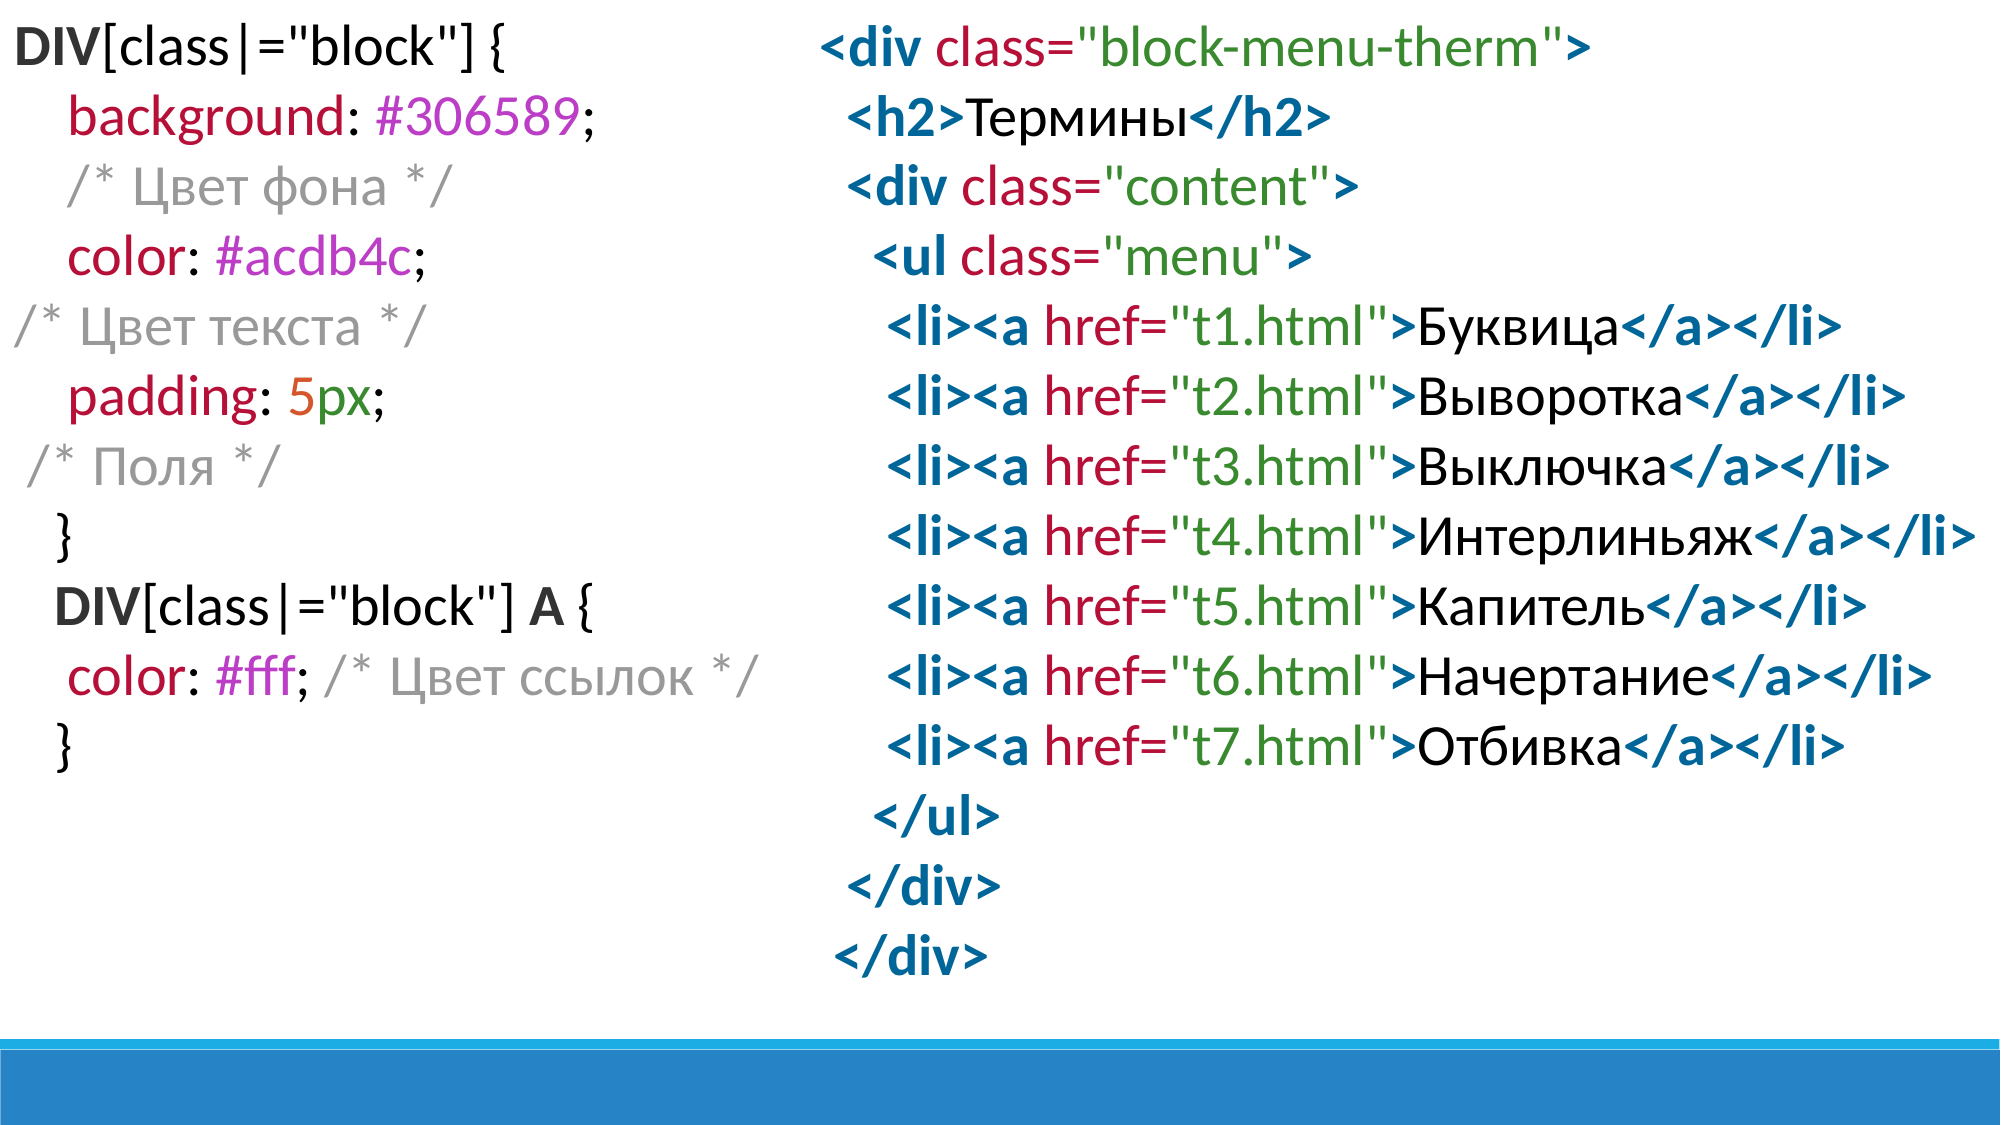

DIV[class|="block"] {
    background: #306589;
    /* Цвет фона */
    color: #acdb4c;
/* Цвет текста */
    padding: 5px;
 /* Поля */
   }
   DIV[class|="block"] A {
    color: #fff; /* Цвет ссылок */
   }
 <div class="block-menu-therm">
   <h2>Термины</h2>
   <div class="content">
     <ul class="menu">
      <li><a href="t1.html">Буквица</a></li>
      <li><a href="t2.html">Выворотка</a></li>
      <li><a href="t3.html">Выключка</a></li>
      <li><a href="t4.html">Интерлиньяж</a></li>
      <li><a href="t5.html">Капитель</a></li>
      <li><a href="t6.html">Начертание</a></li>
      <li><a href="t7.html">Отбивка</a></li>
     </ul>
   </div>
  </div>